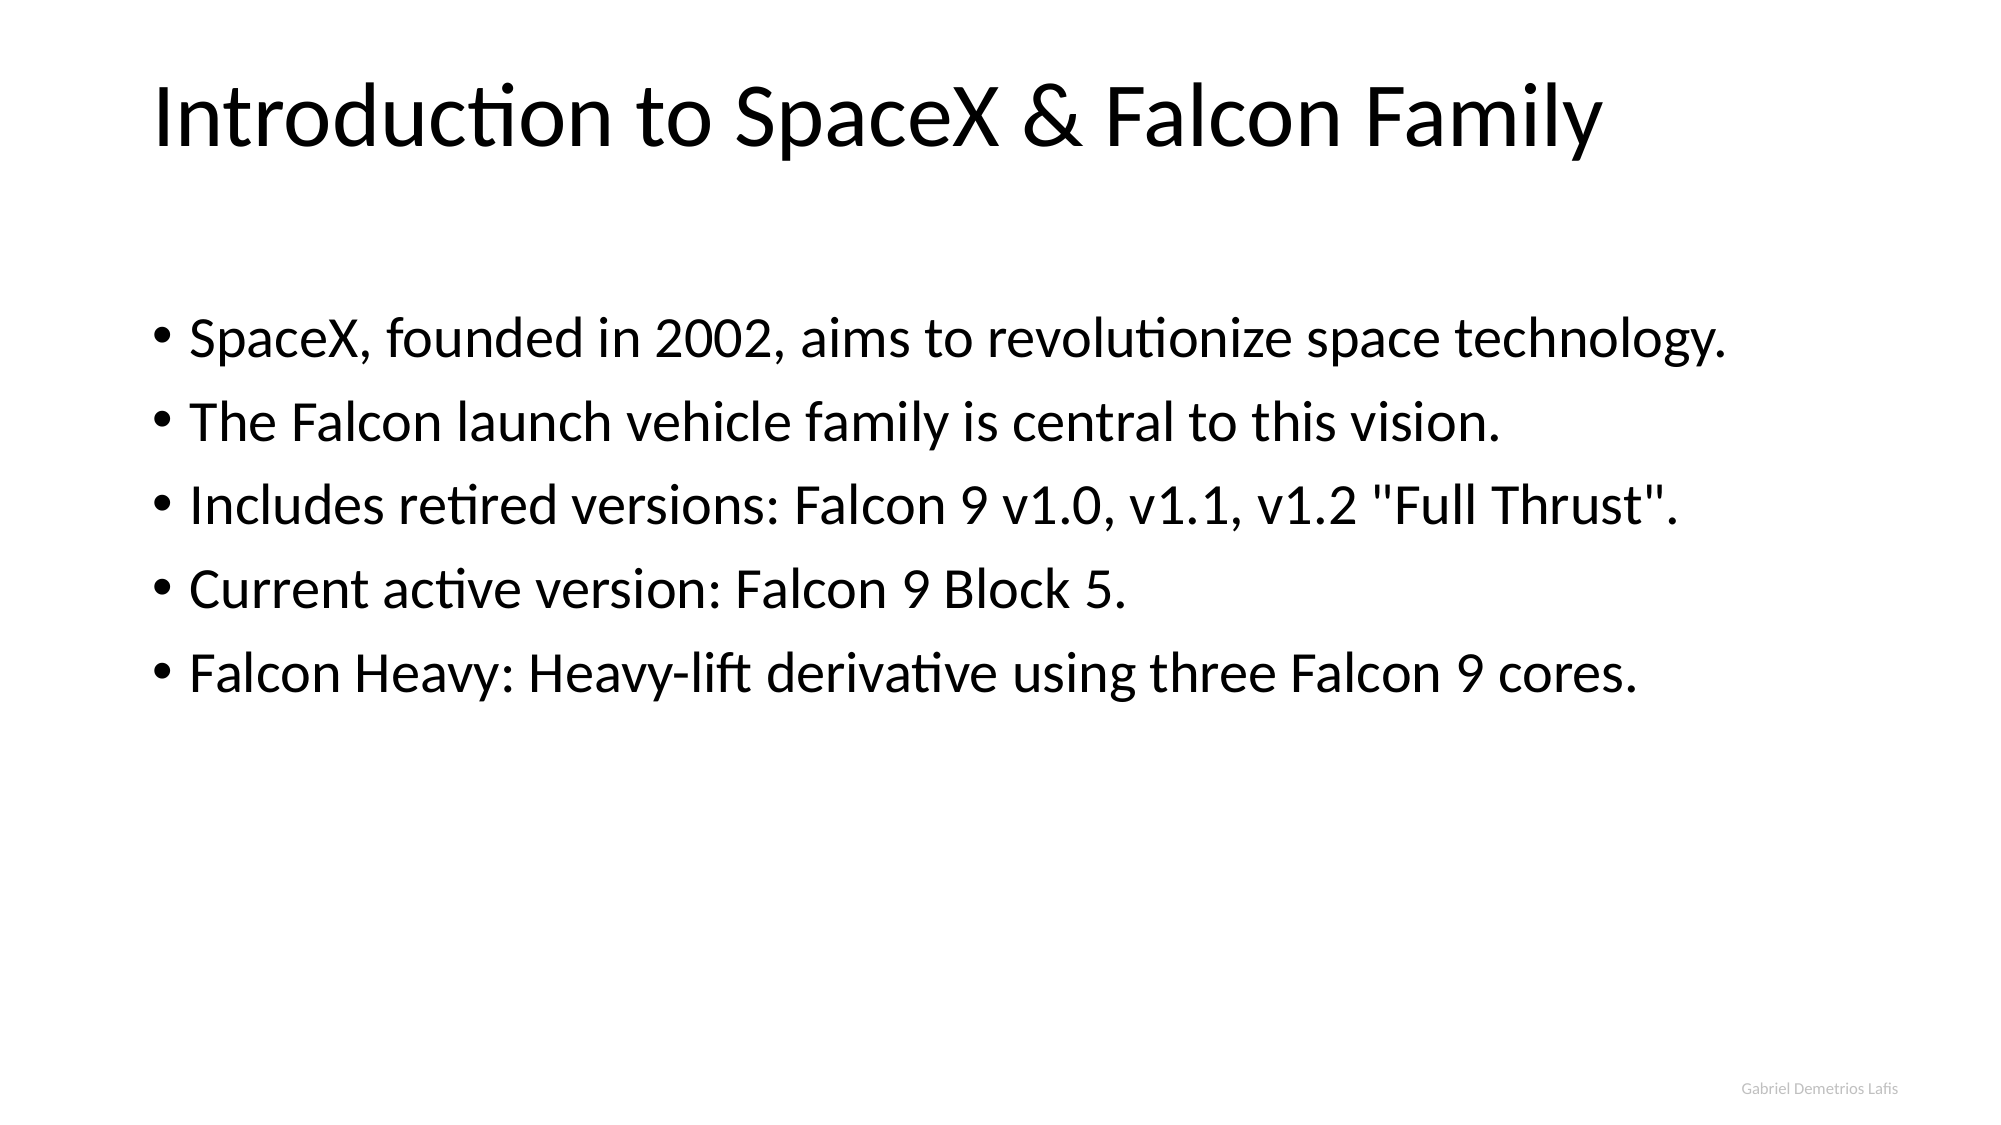

# Introduction to SpaceX & Falcon Family
SpaceX, founded in 2002, aims to revolutionize space technology.
The Falcon launch vehicle family is central to this vision.
Includes retired versions: Falcon 9 v1.0, v1.1, v1.2 "Full Thrust".
Current active version: Falcon 9 Block 5.
Falcon Heavy: Heavy-lift derivative using three Falcon 9 cores.
Gabriel Demetrios Lafis